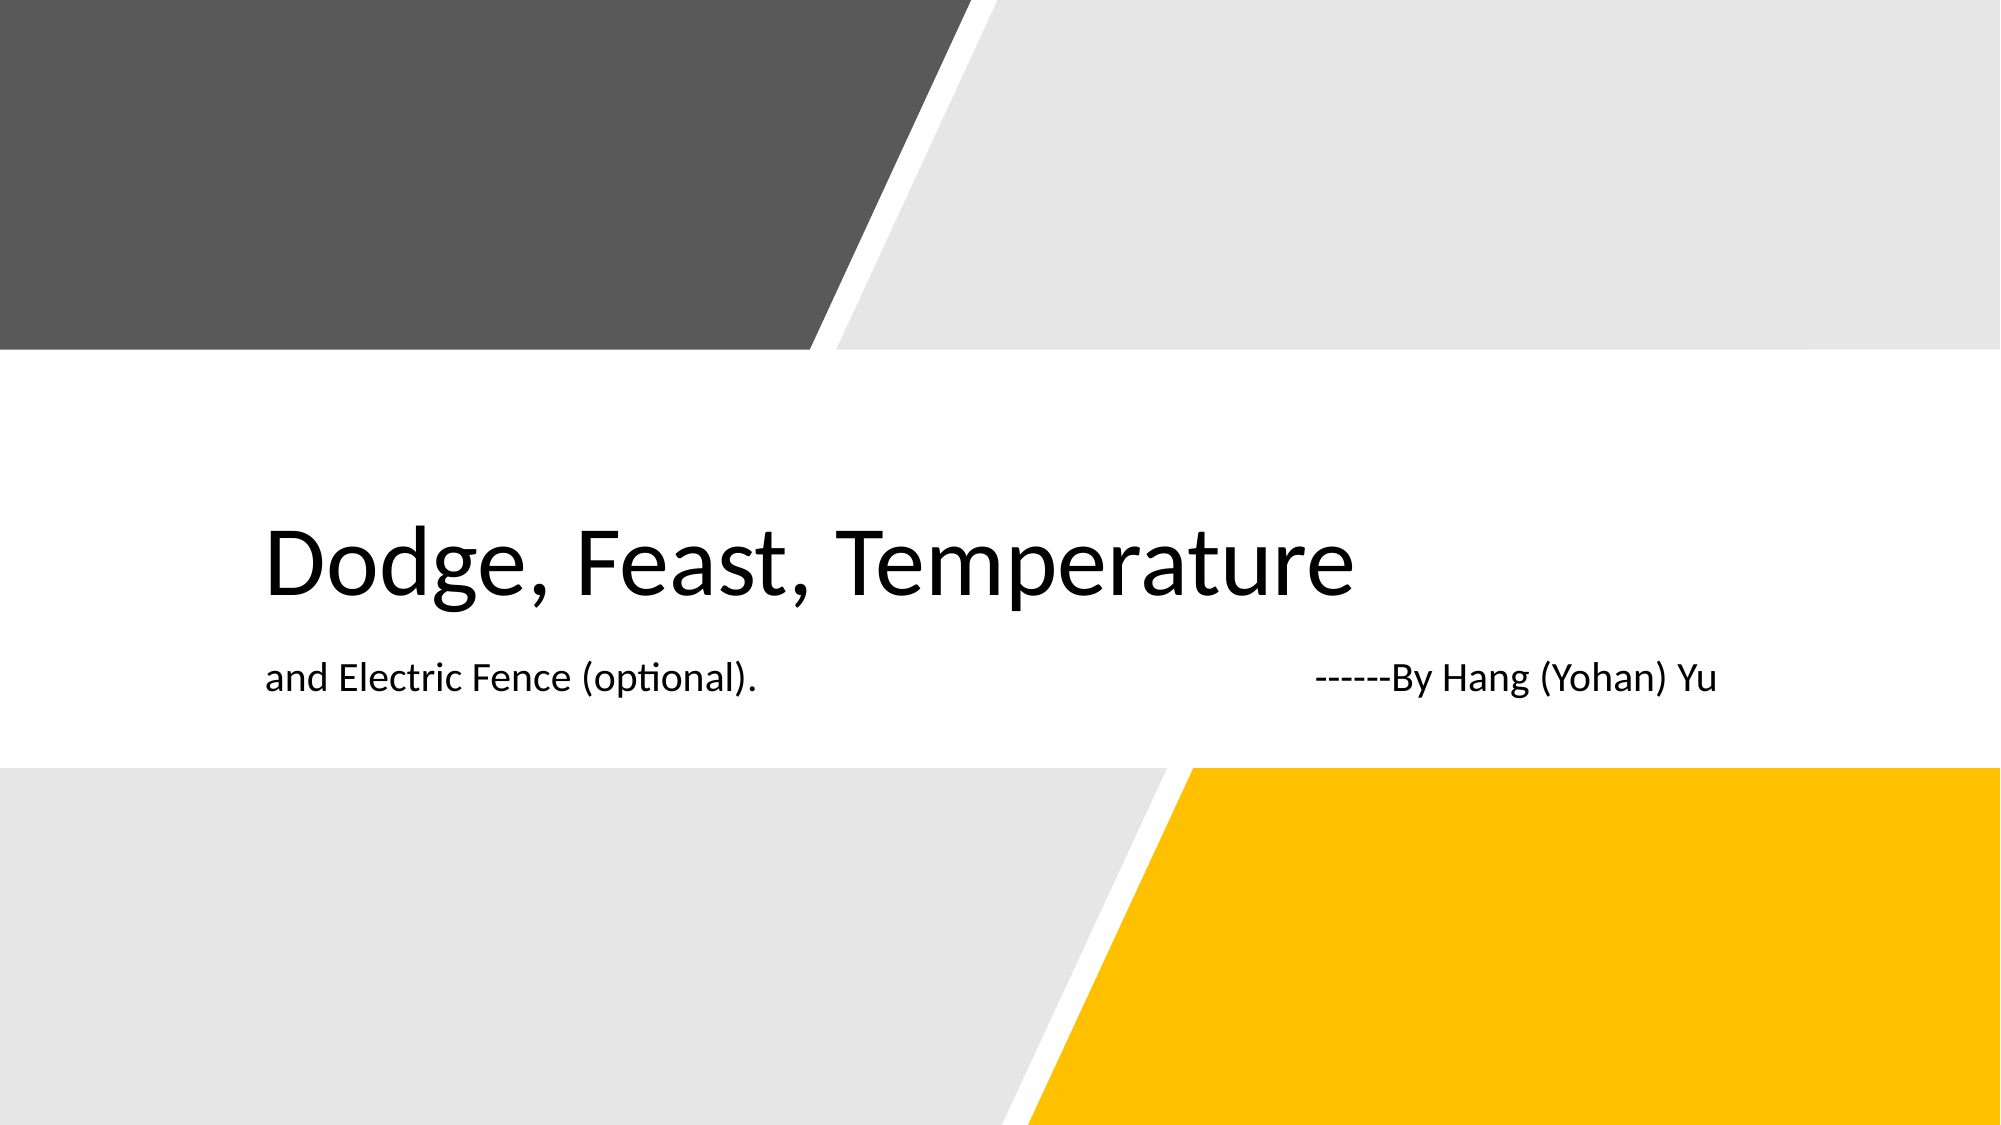

# Dodge, Feast, Temperature
and Electric Fence (optional). 				------By Hang (Yohan) Yu